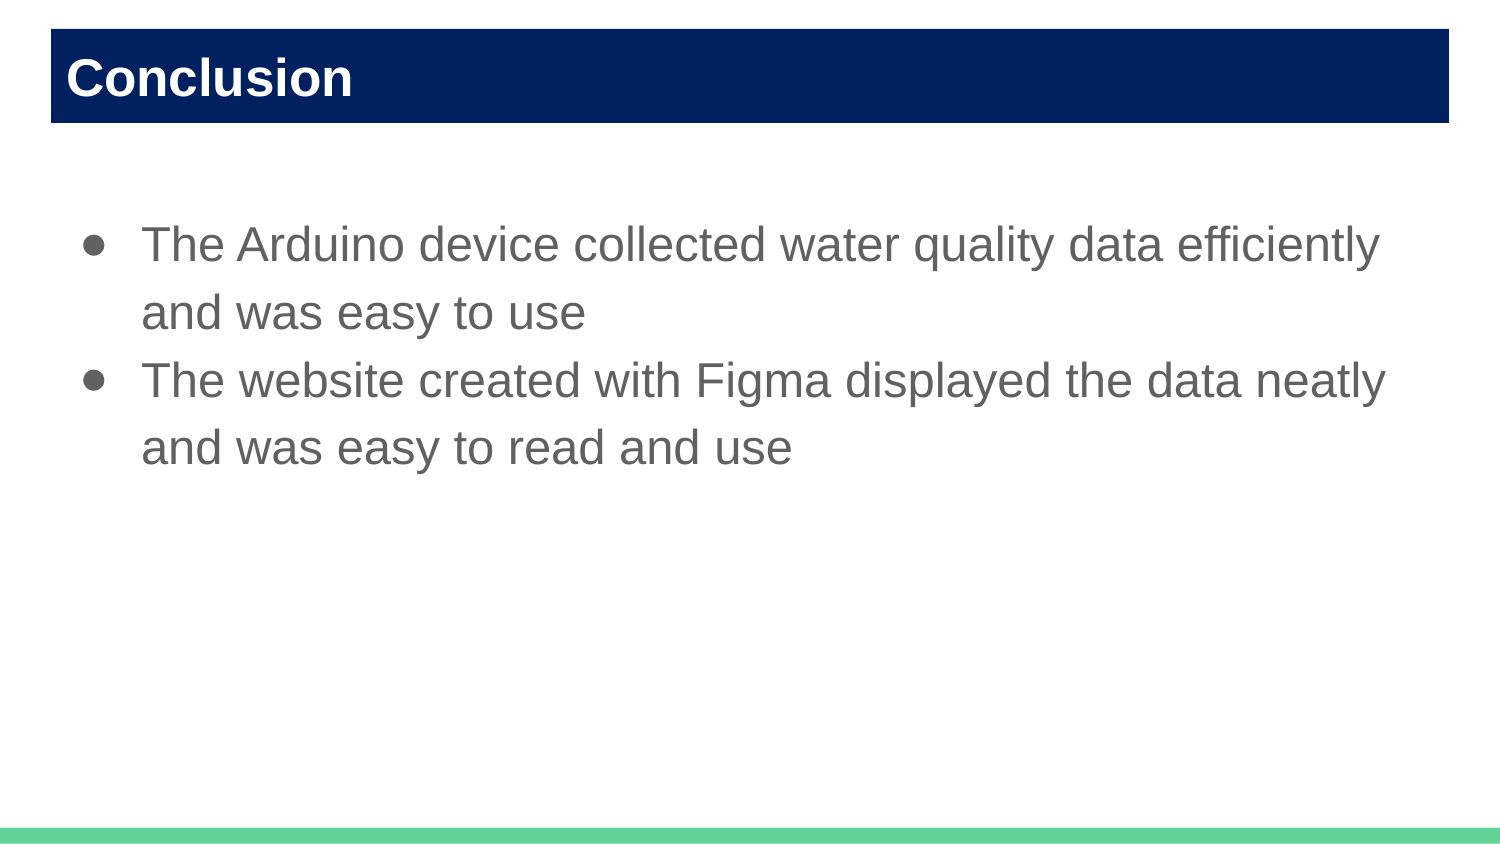

# Conclusion
The Arduino device collected water quality data efficiently and was easy to use
The website created with Figma displayed the data neatly and was easy to read and use